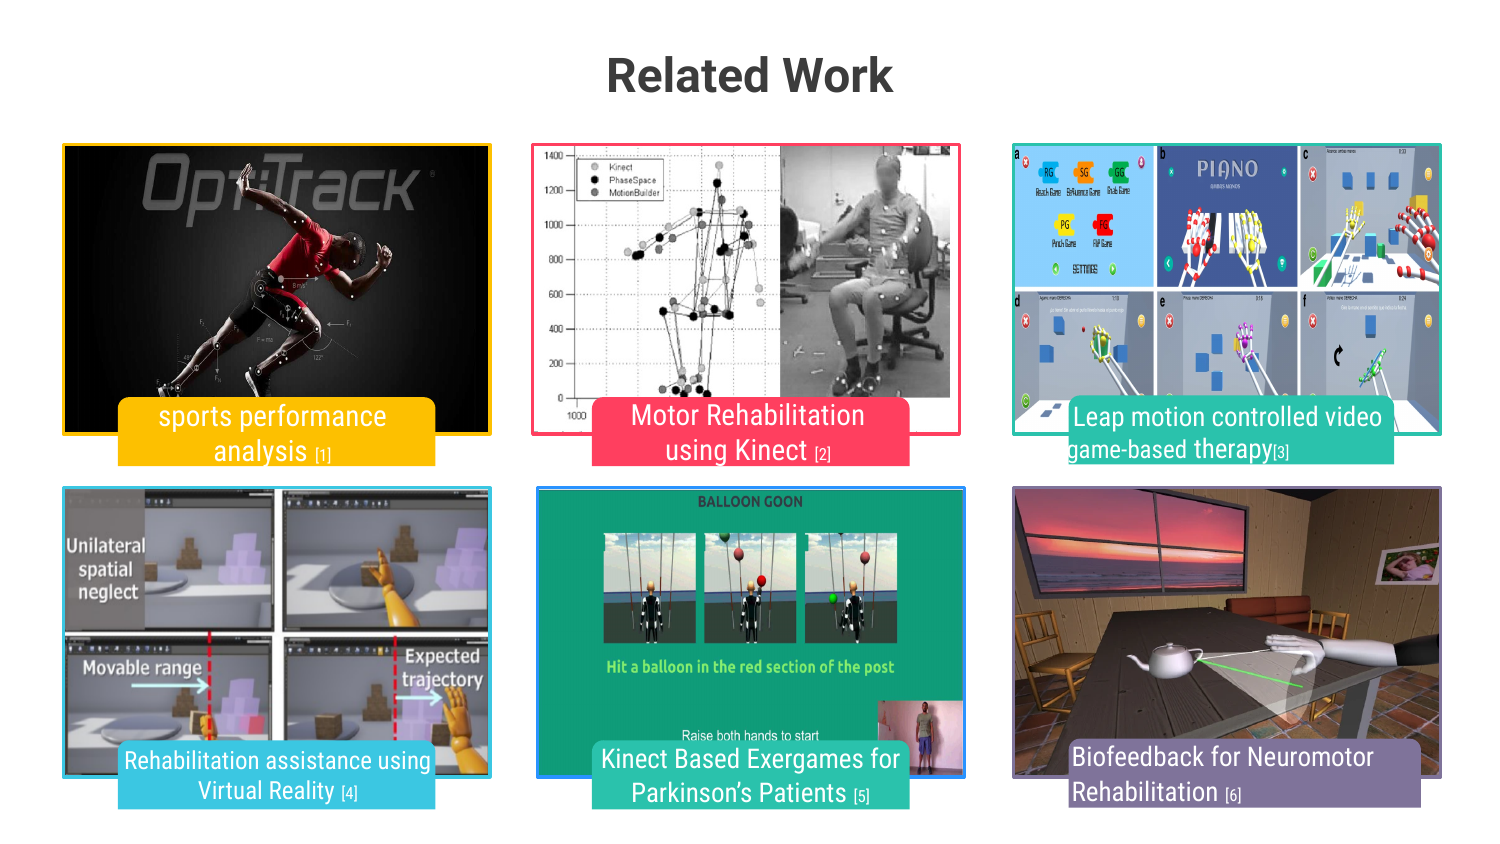

# Related Work

Motor Rehabilitation using Kinect [2]

sports performance analysis [1]

 Leap motion controlled video game-based therapy[3]

Biofeedback for Neuromotor Rehabilitation [6]

Kinect Based Exergames for Parkinson’s Patients [5]
Rehabilitation assistance using Virtual Reality [4]